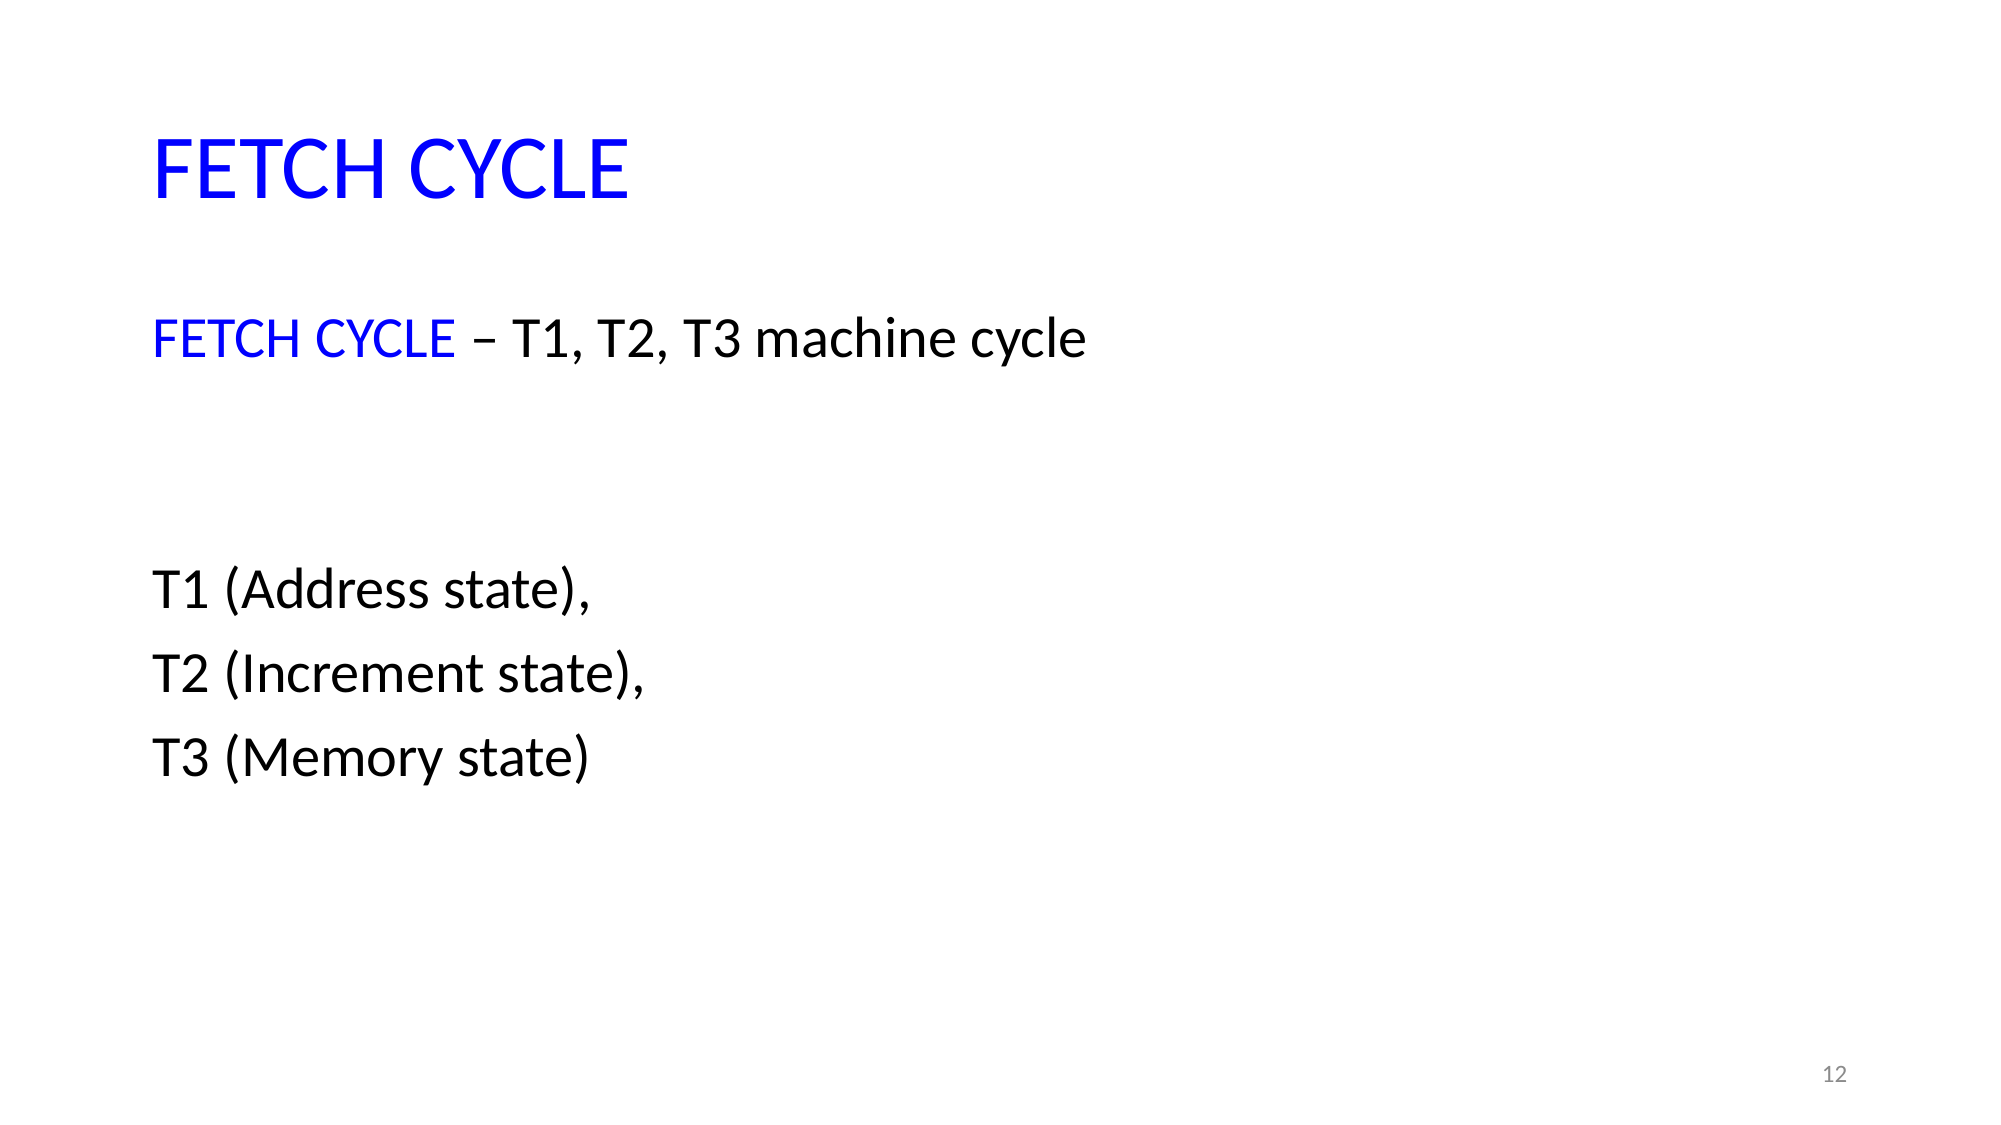

# FETCH CYCLE
FETCH CYCLE – T1, T2, T3 machine cycle

T1 (Address state),
T2 (Increment state),
T3 (Memory state)

12